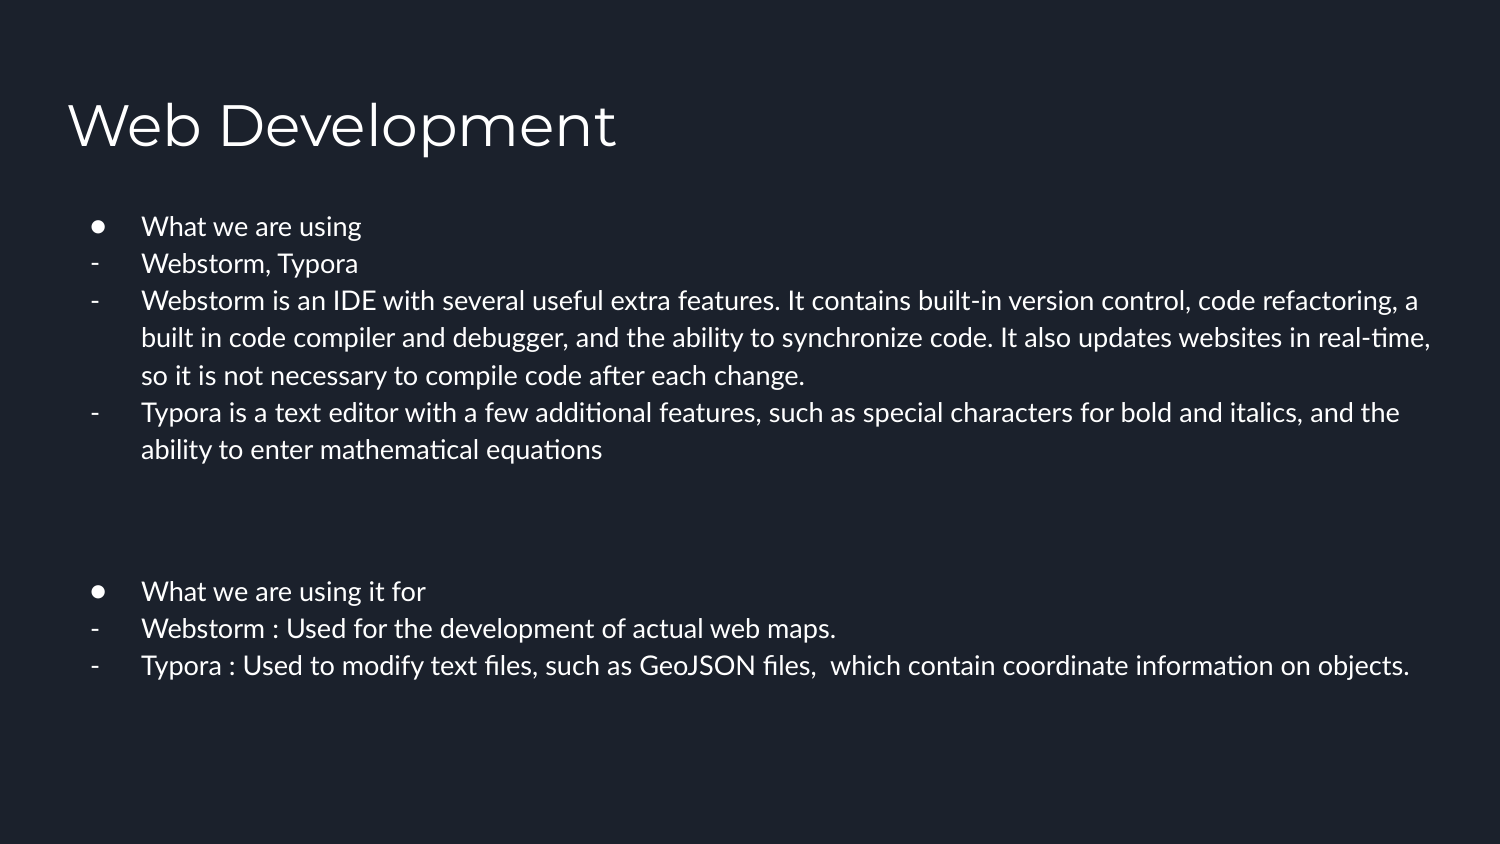

Web Development
What we are using
Webstorm, Typora
Webstorm is an IDE with several useful extra features. It contains built-in version control, code refactoring, a built in code compiler and debugger, and the ability to synchronize code. It also updates websites in real-time, so it is not necessary to compile code after each change.
Typora is a text editor with a few additional features, such as special characters for bold and italics, and the ability to enter mathematical equations

What we are using it for
Webstorm : Used for the development of actual web maps.
Typora : Used to modify text files, such as GeoJSON files,  which contain coordinate information on objects.